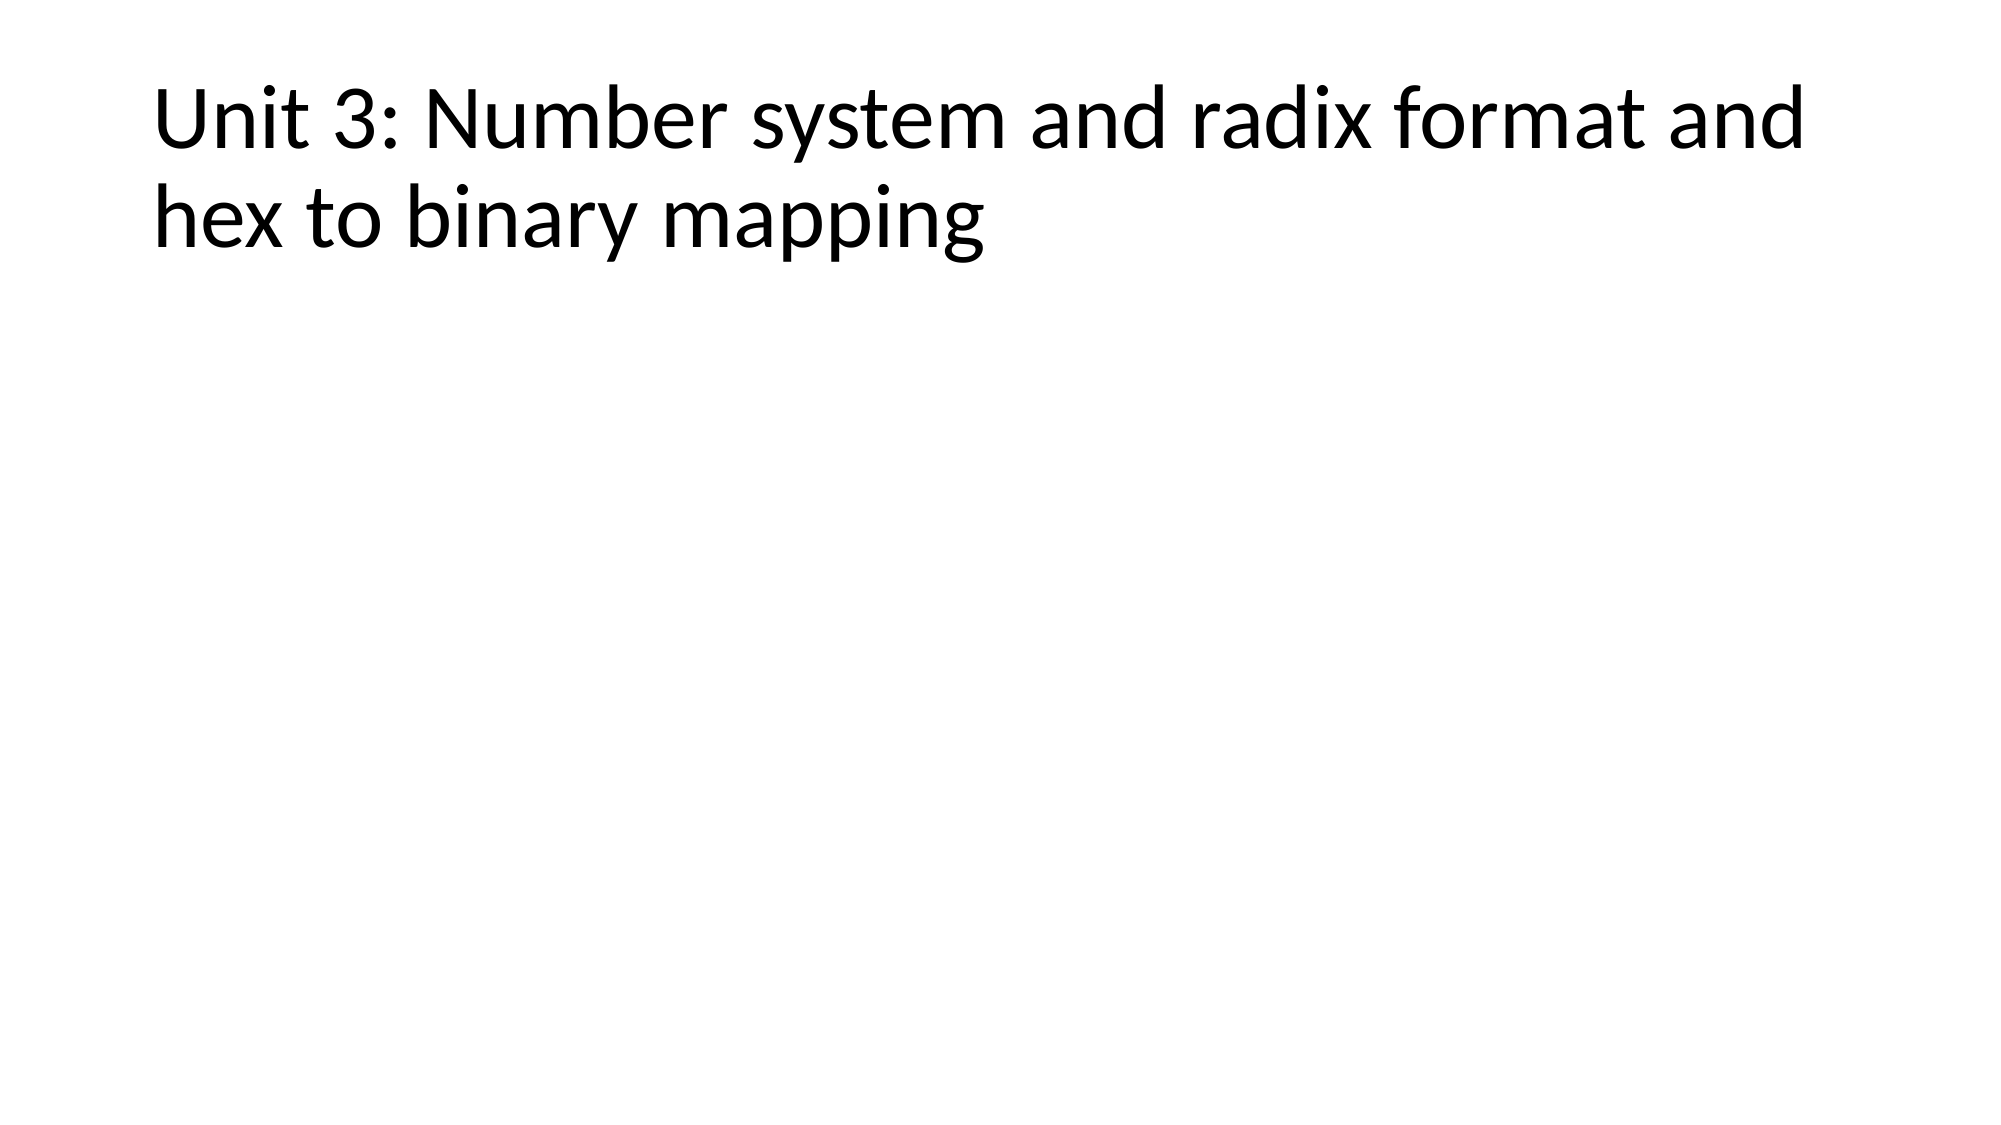

# Unit 3: Number system and radix format and hex to binary mapping